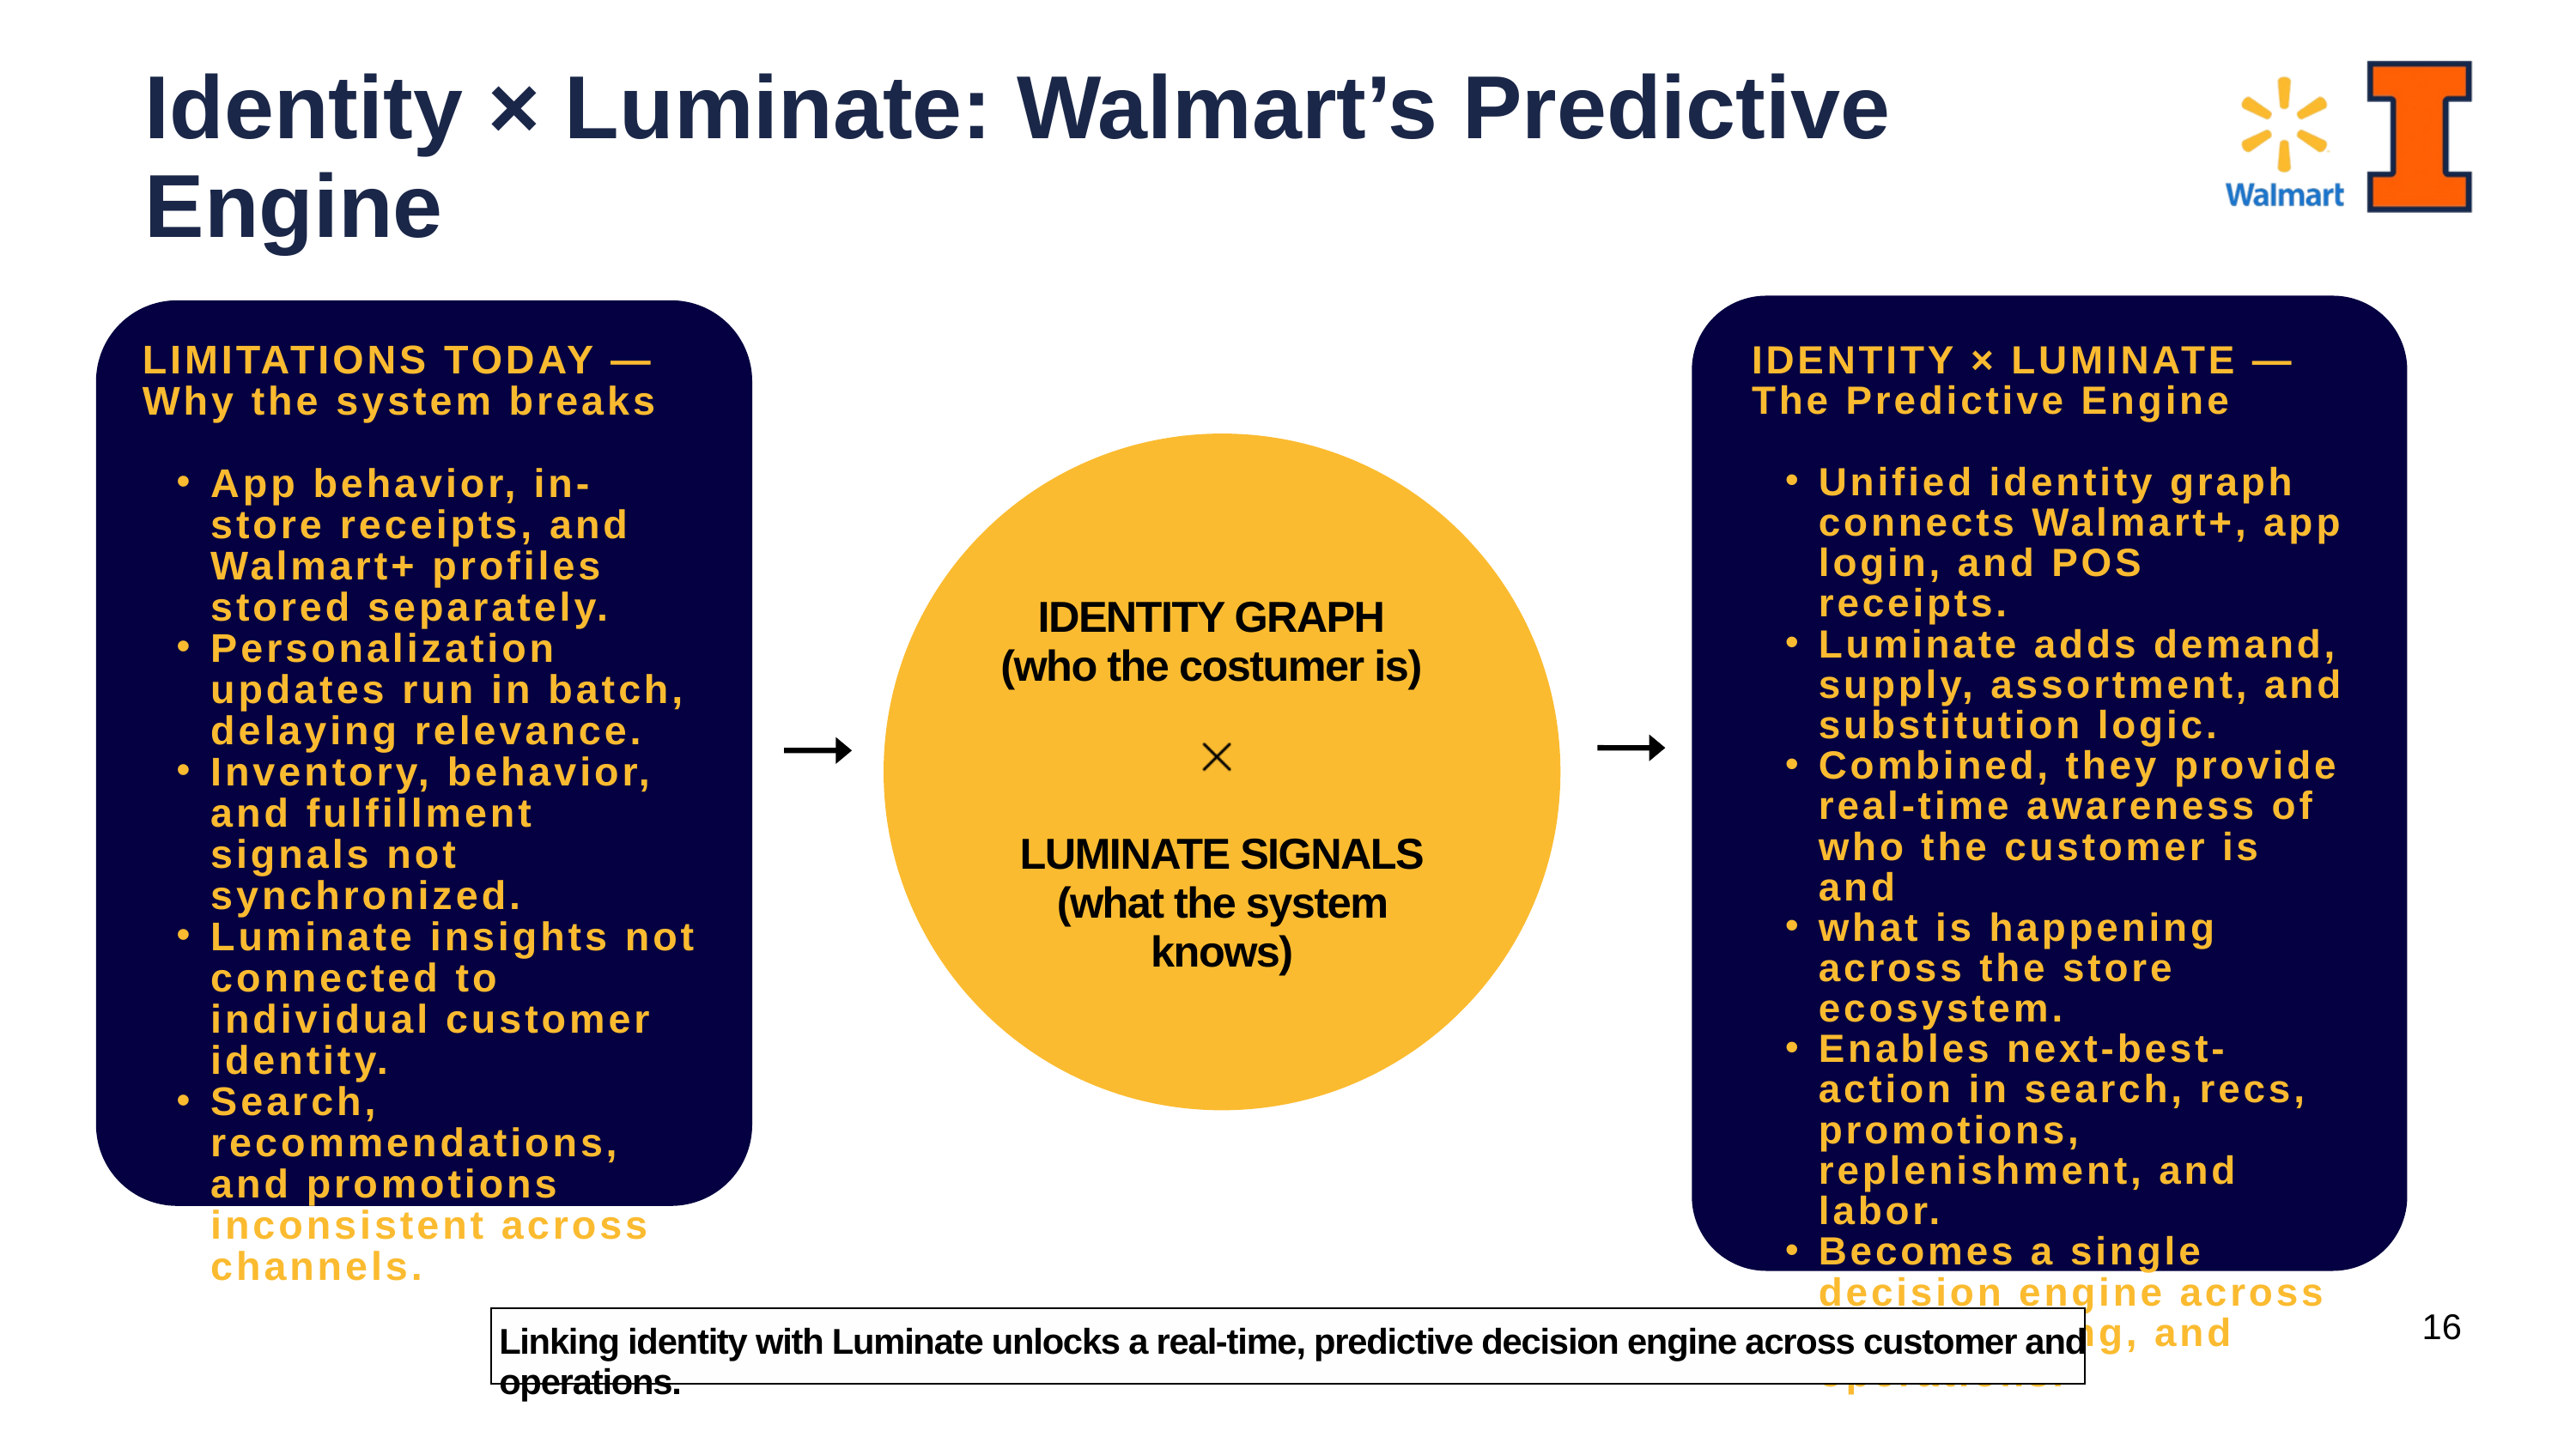

Identity × Luminate: Walmart’s Predictive Engine

LIMITATIONS TODAY —
Why the system breaks

App behavior, in-store receipts, and Walmart+ profiles stored separately.
Personalization updates run in batch, delaying relevance.
Inventory, behavior, and fulfillment signals not synchronized.
Luminate insights not connected to individual customer identity.
Search, recommendations, and promotions inconsistent across channels.

IDENTITY × LUMINATE — The Predictive Engine

Unified identity graph connects Walmart+, app login, and POS receipts.
Luminate adds demand, supply, assortment, and substitution logic.
Combined, they provide real-time awareness of who the customer is and
what is happening across the store ecosystem.
Enables next-best-action in search, recs, promotions, replenishment, and labor.
Becomes a single decision engine across CX, marketing, and operations.

IDENTITY GRAPH
(who the costumer is)

LUMINATE SIGNALS
(what the system knows)
16

Linking identity with Luminate unlocks a real-time, predictive decision engine across customer and operations.